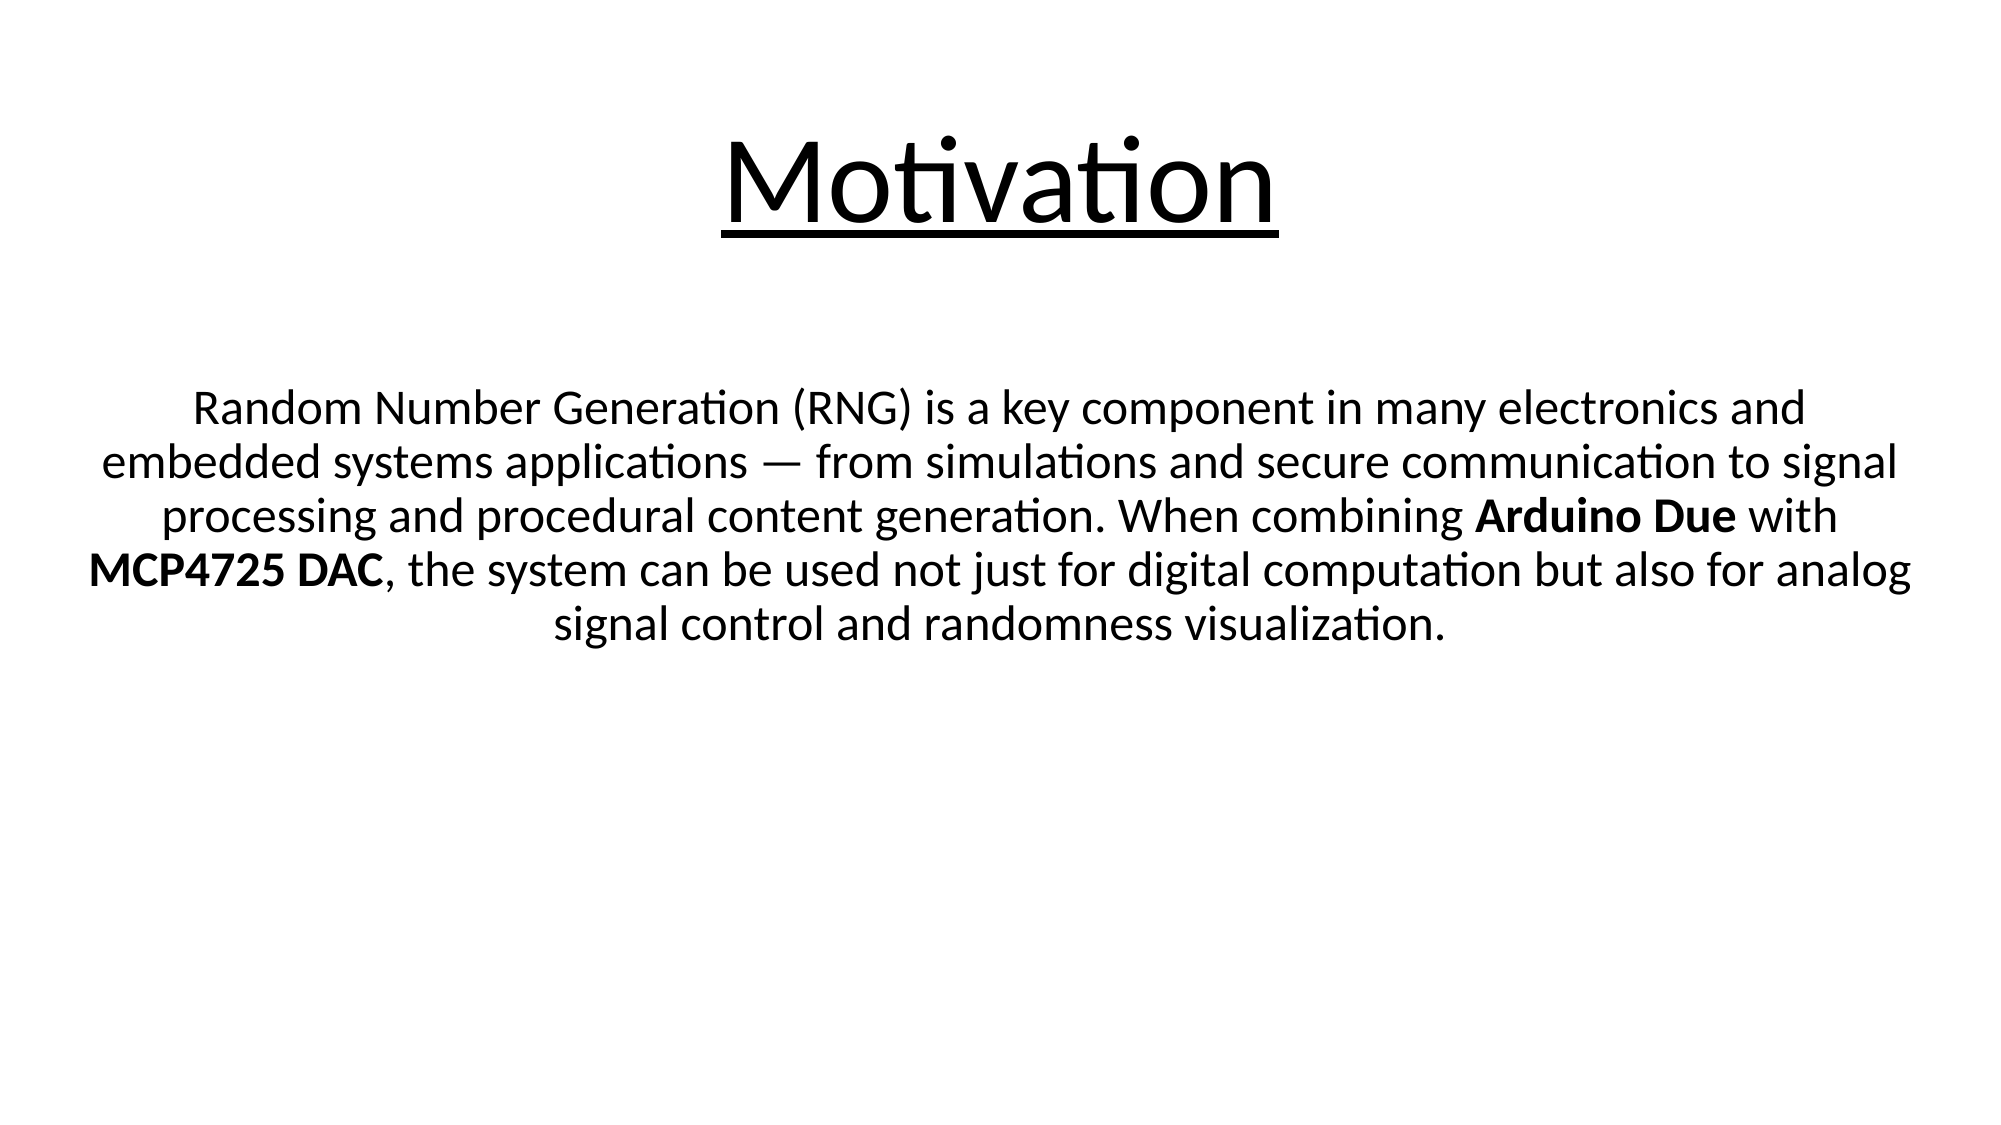

# Motivation
Random Number Generation (RNG) is a key component in many electronics and embedded systems applications — from simulations and secure communication to signal processing and procedural content generation. When combining Arduino Due with MCP4725 DAC, the system can be used not just for digital computation but also for analog signal control and randomness visualization.